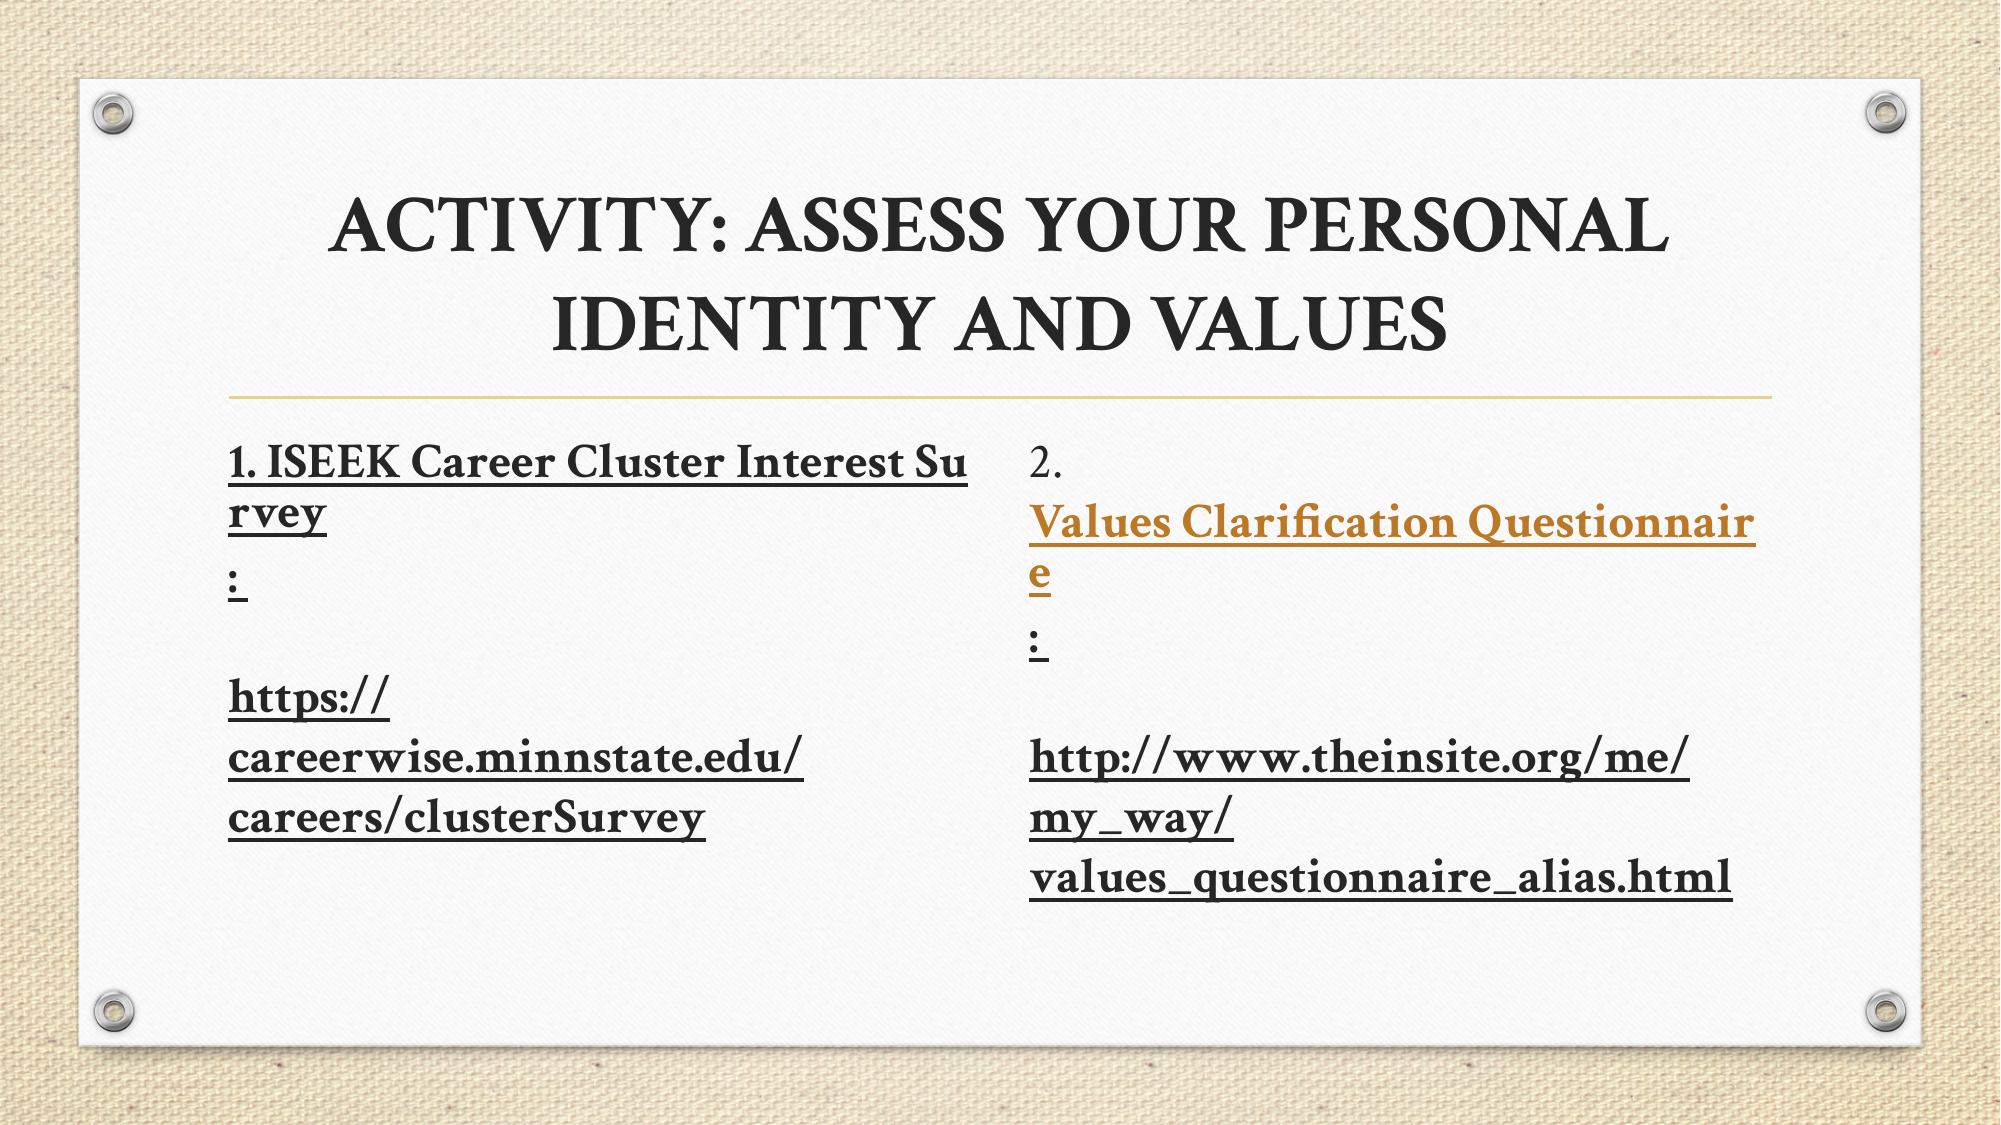

# ACTIVITY: ASSESS YOUR PERSONAL IDENTITY AND VALUES
1. ISEEK Career Cluster Interest Survey:

https://careerwise.minnstate.edu/careers/clusterSurvey

2. Values Clarification Questionnaire:

http://www.theinsite.org/me/my_way/values_questionnaire_alias.html